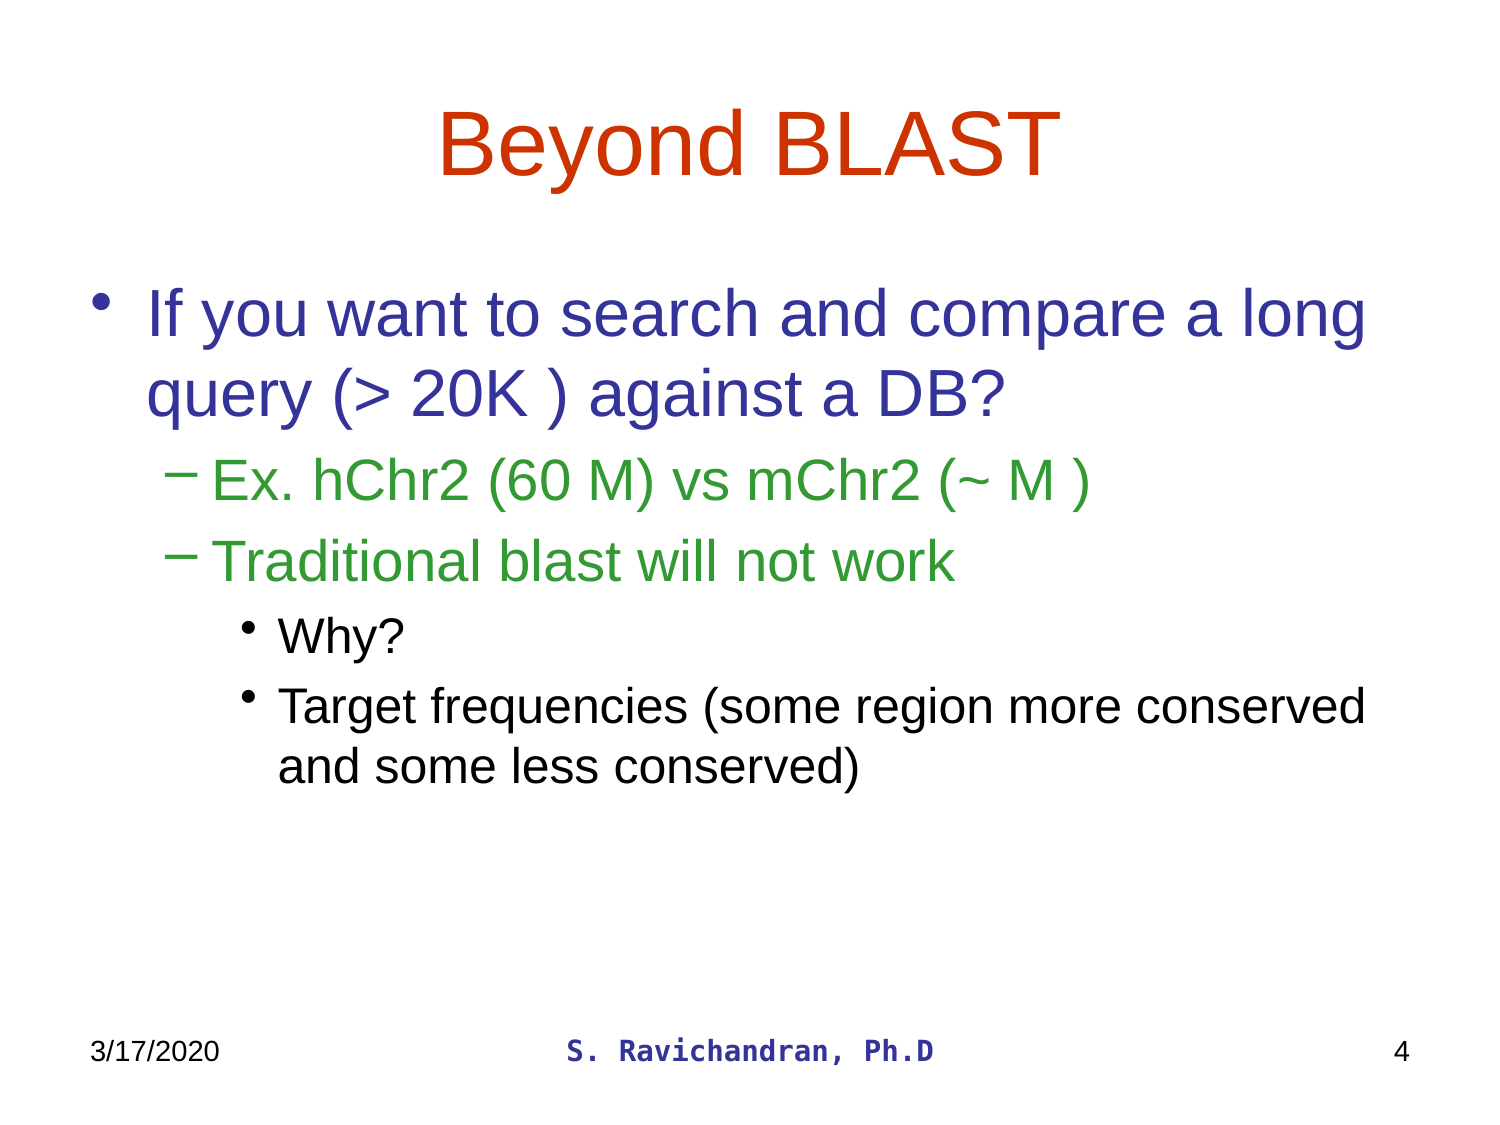

# Beyond BLAST
If you want to search and compare a long query (> 20K ) against a DB?
Ex. hChr2 (60 M) vs mChr2 (~ M )
Traditional blast will not work
Why?
Target frequencies (some region more conserved and some less conserved)
3/17/2020
S. Ravichandran, Ph.D
4